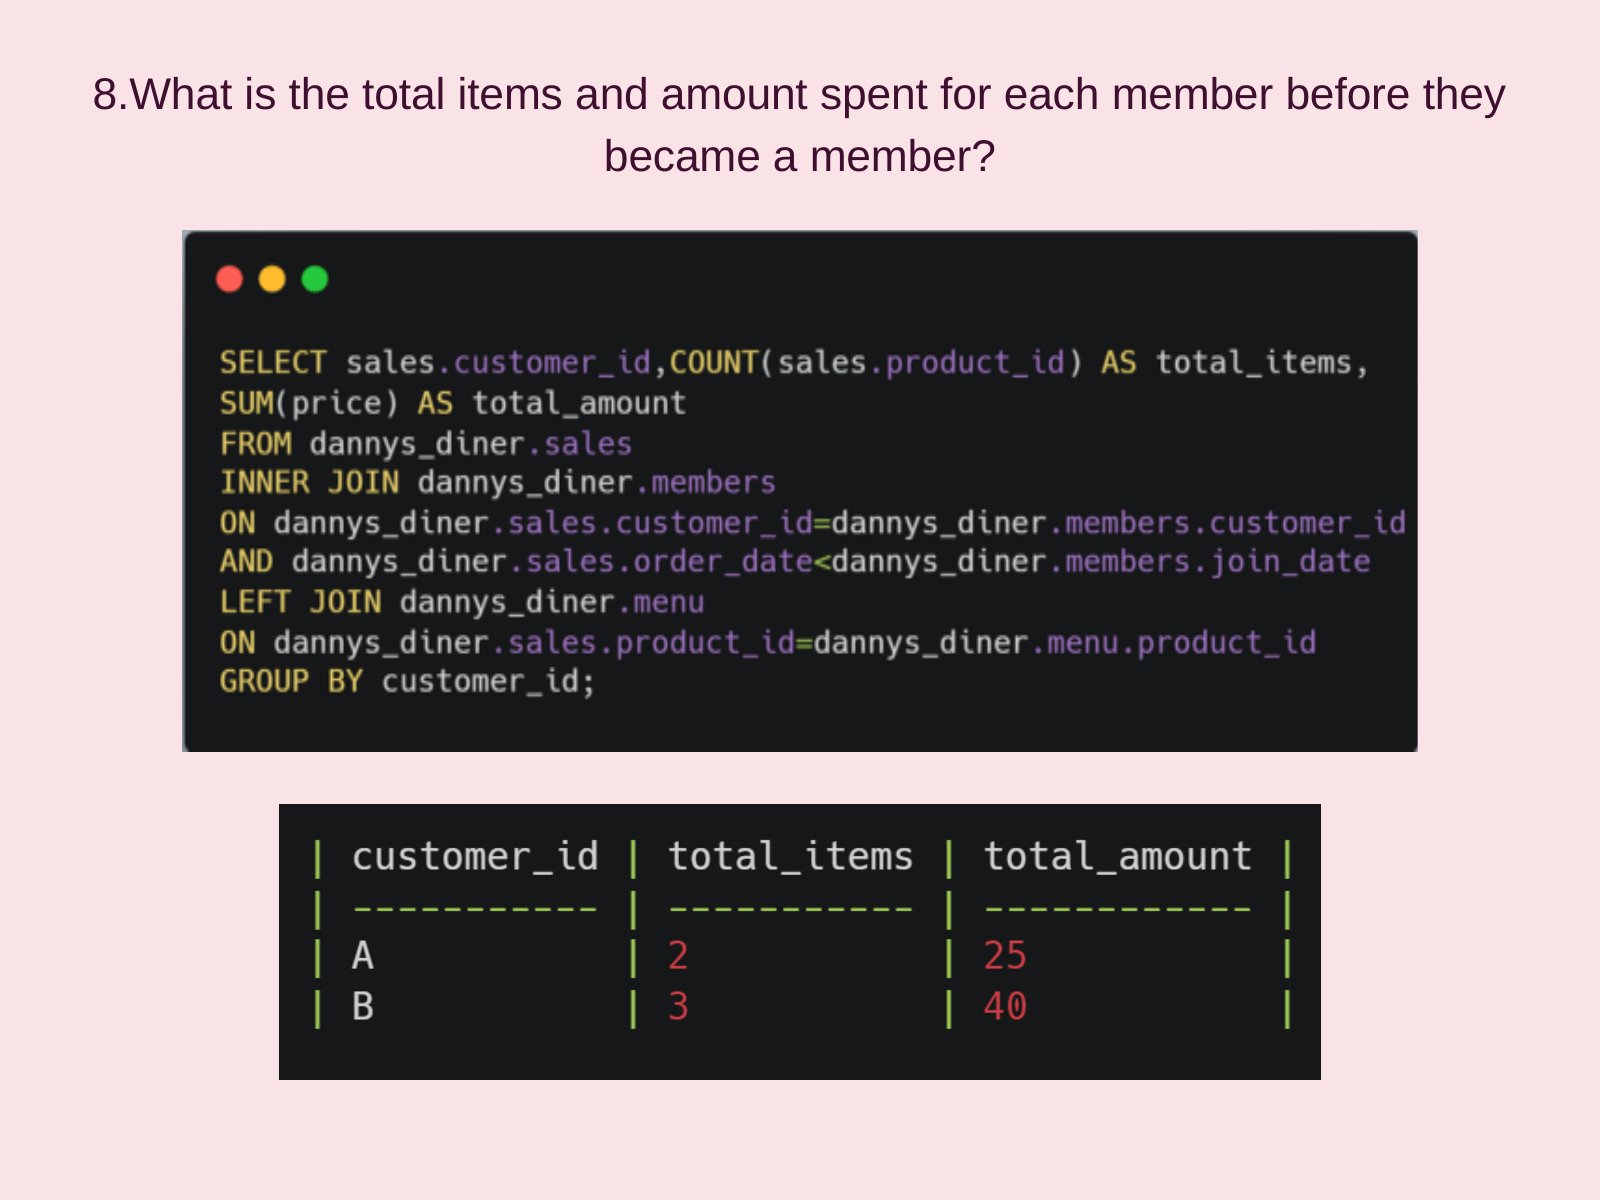

8.What is the total items and amount spent for each member before they became a member?